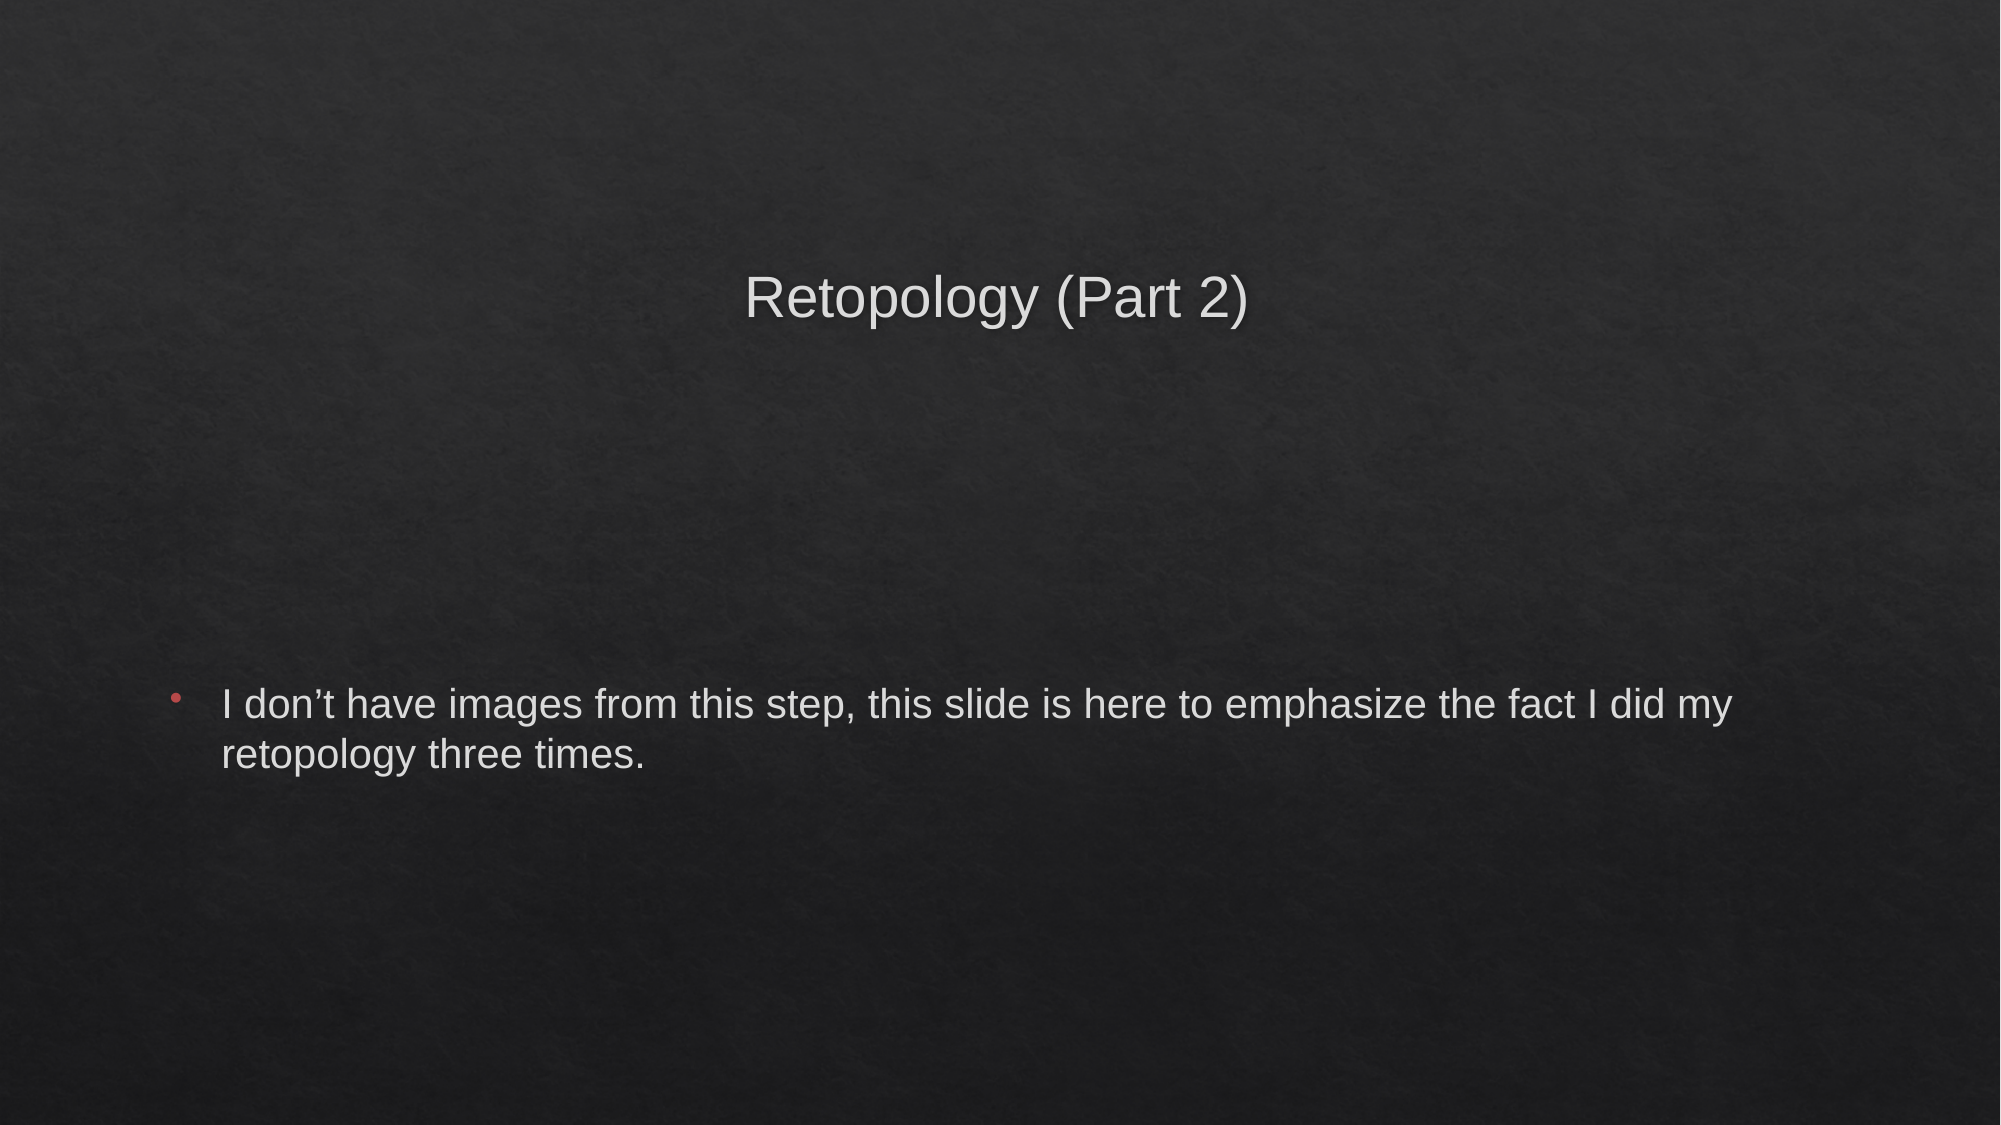

# Retopology (Part 2)
I don’t have images from this step, this slide is here to emphasize the fact I did my retopology three times.